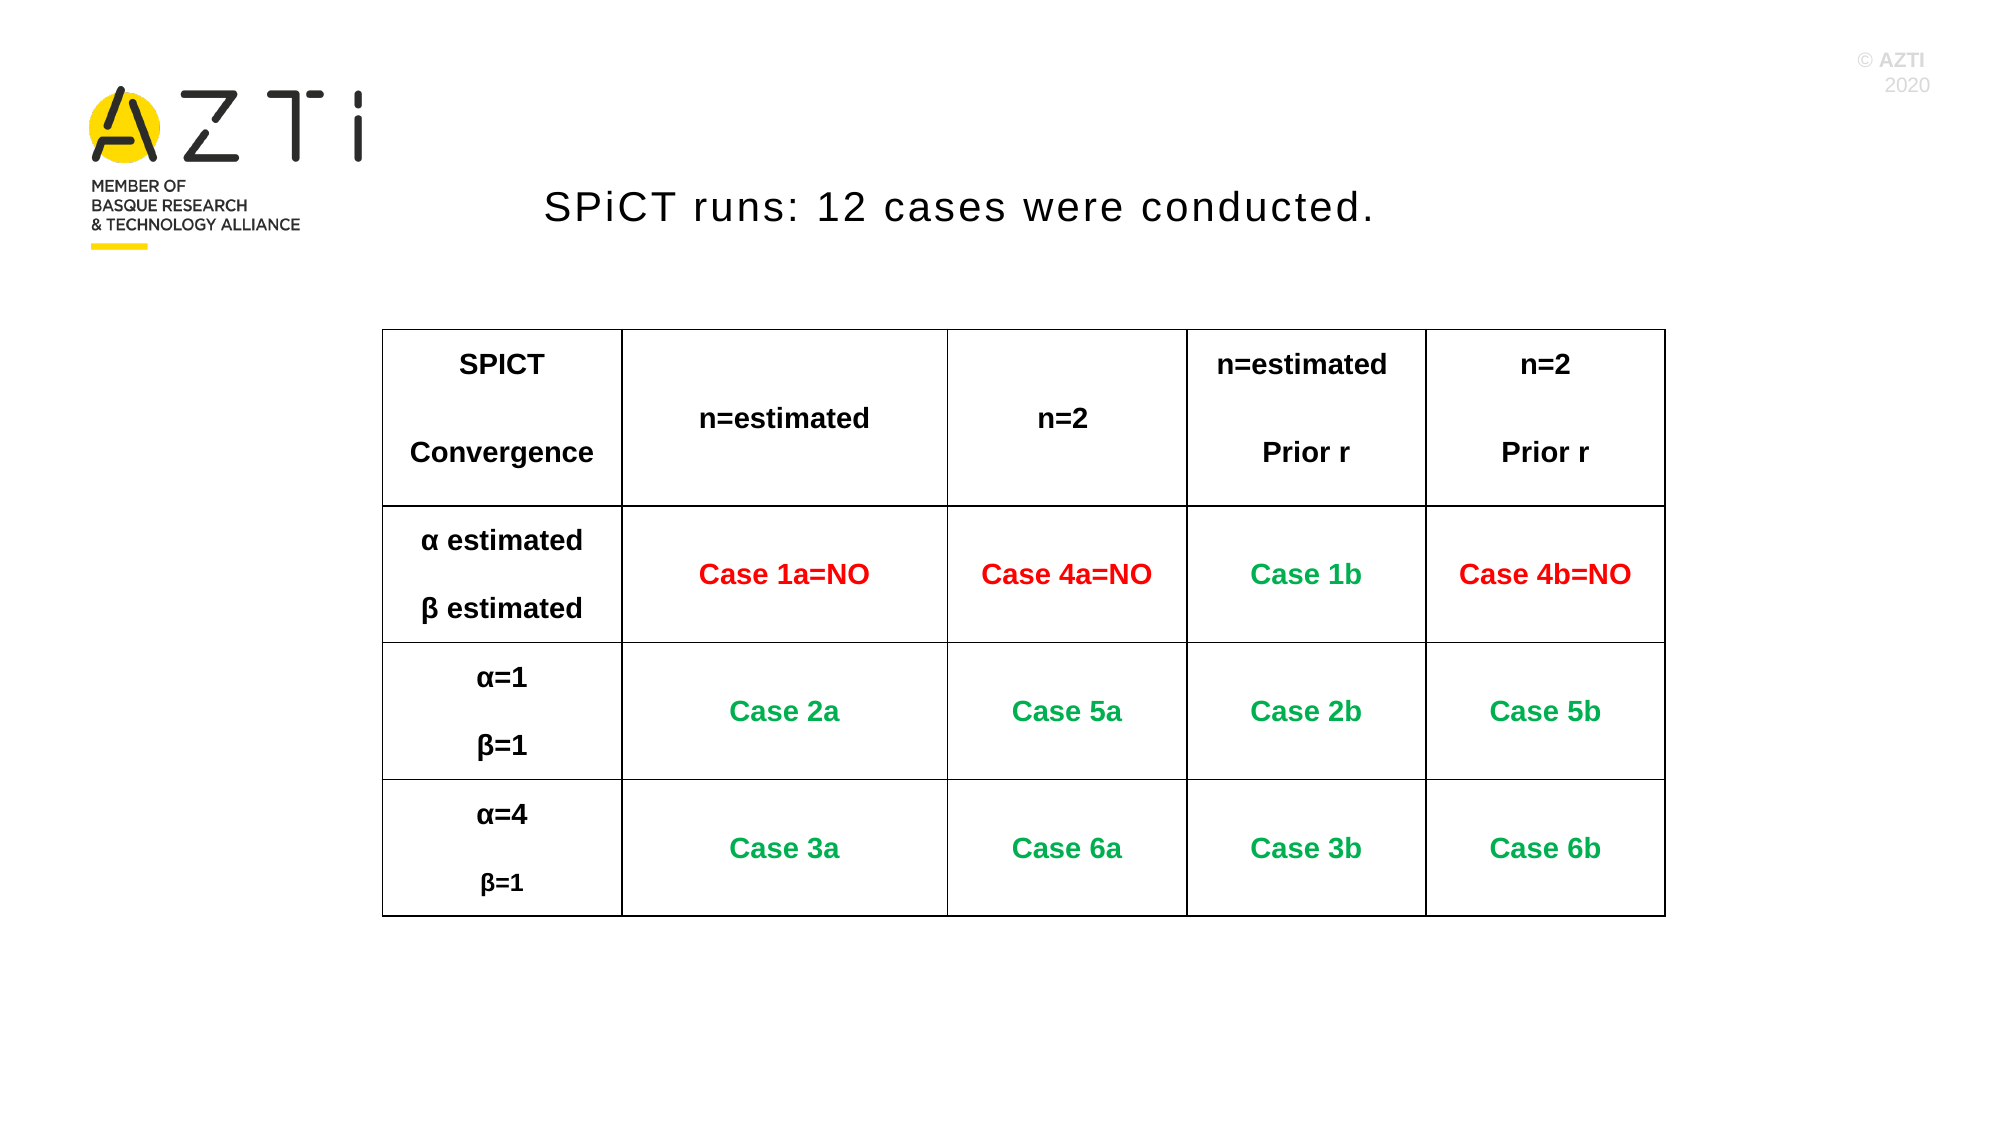

SPiCT runs: 12 cases were conducted.
| SPICT | n=estimated | n=2 | n=estimated | n=2 |
| --- | --- | --- | --- | --- |
| Convergence |  |  | Prior r | Prior r |
| α estimated | Case 1a=NO | Case 4a=NO | Case 1b | Case 4b=NO |
| β estimated |  |  |  |  |
| α=1 | Case 2a | Case 5a | Case 2b | Case 5b |
| β=1 |  |  |  |  |
| α=4 | Case 3a | Case 6a | Case 3b | Case 6b |
| β=1 |  |  |  |  |